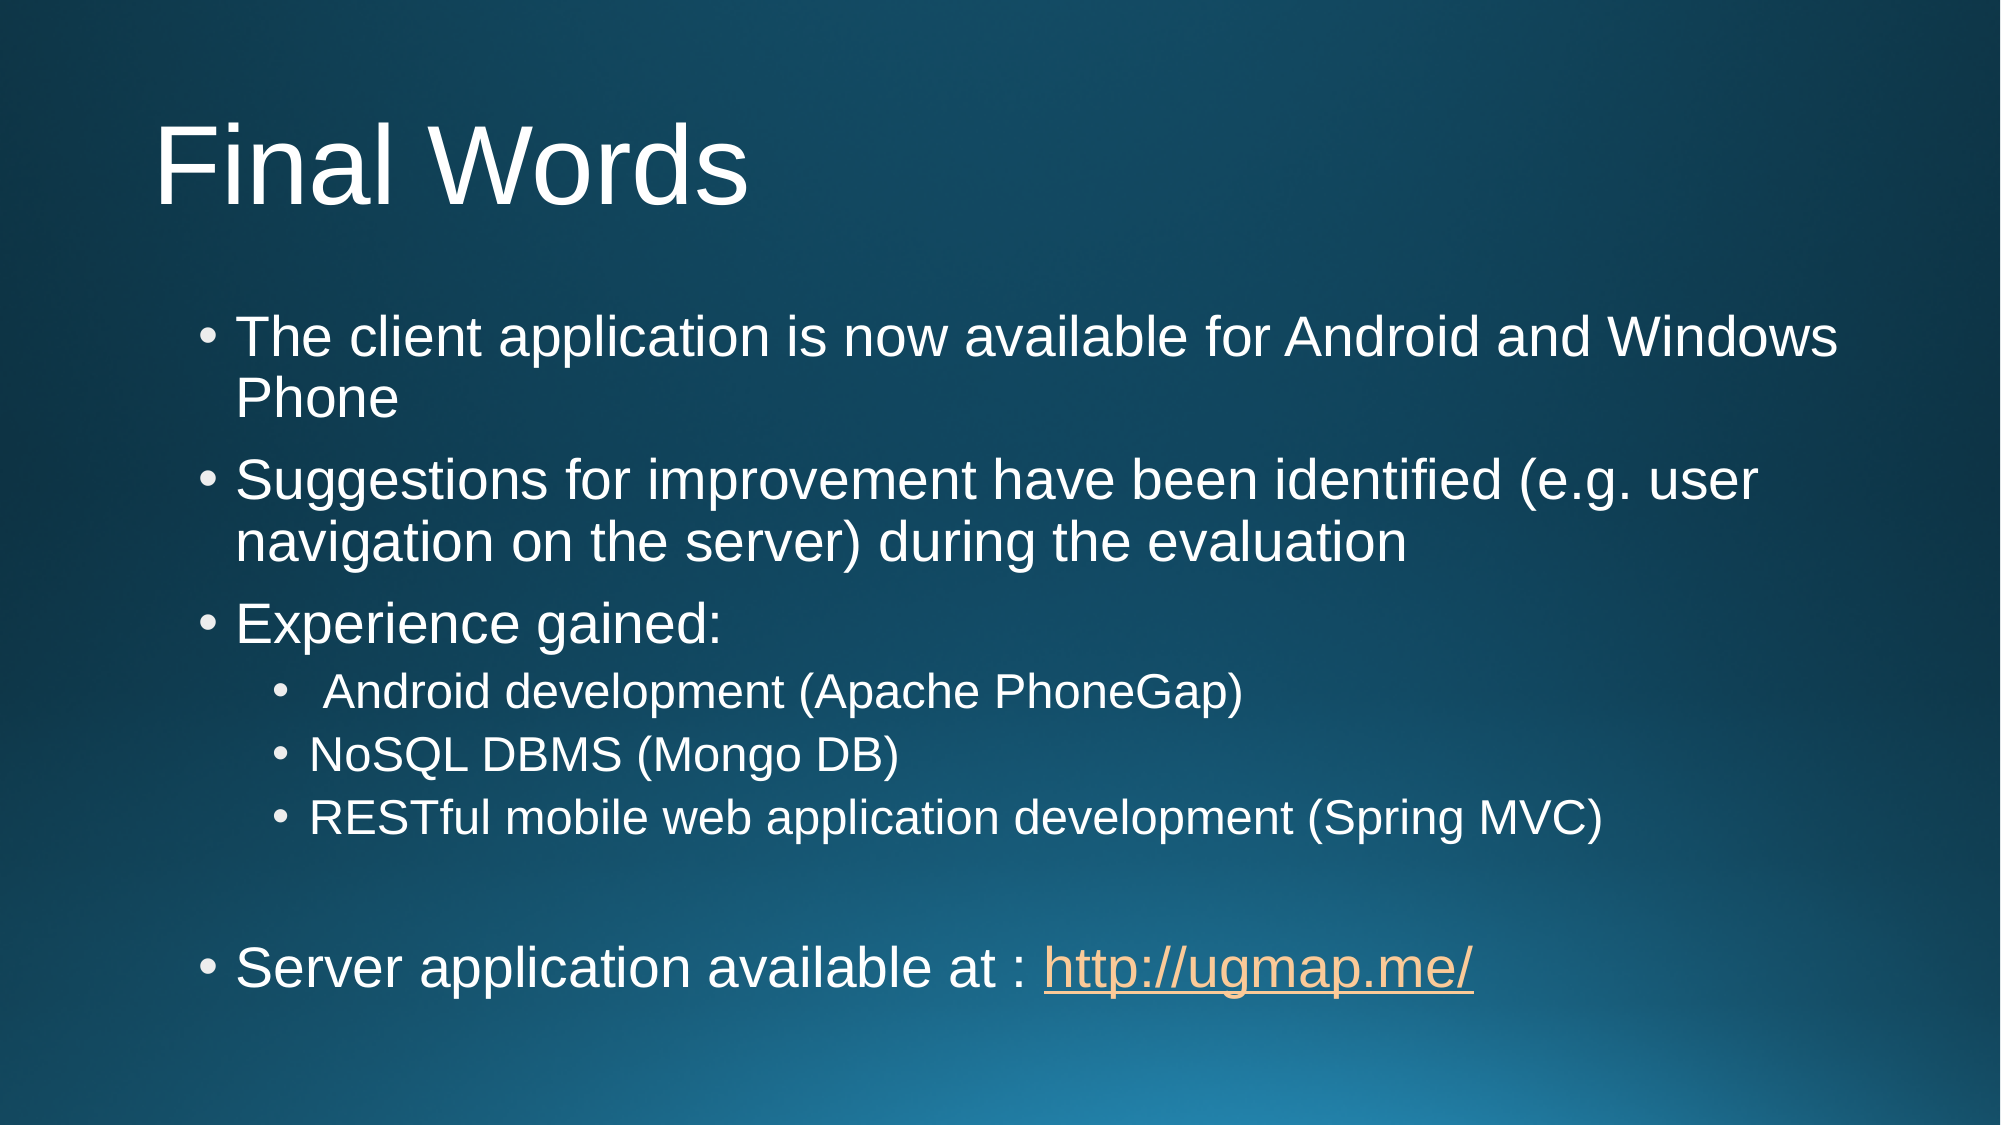

# Final Words
The client application is now available for Android and Windows Phone
Suggestions for improvement have been identified (e.g. user navigation on the server) during the evaluation
Experience gained:
 Android development (Apache PhoneGap)
NoSQL DBMS (Mongo DB)
RESTful mobile web application development (Spring MVC)

Server application available at : http://ugmap.me/